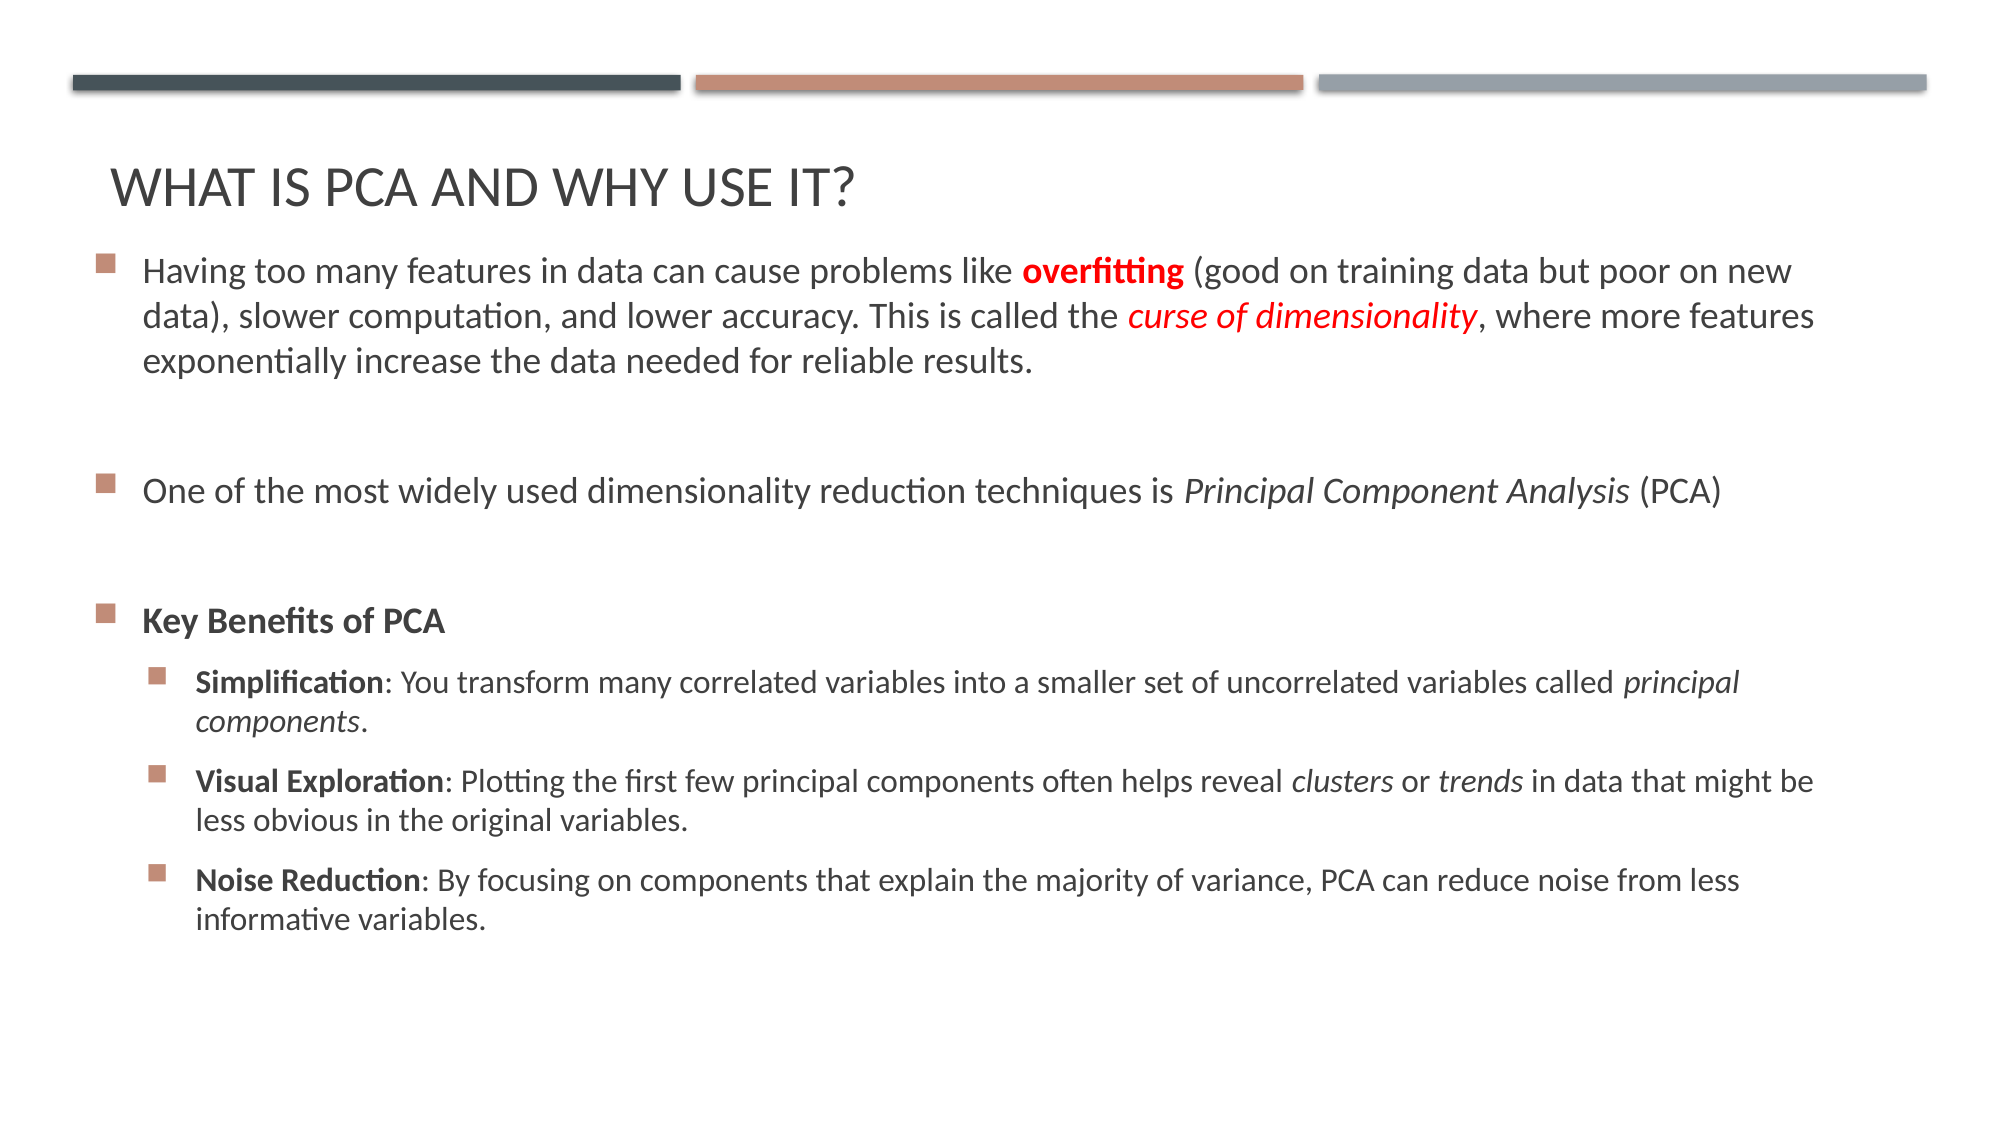

# What is PCA and Why Use It?
Having too many features in data can cause problems like overfitting (good on training data but poor on new data), slower computation, and lower accuracy. This is called the curse of dimensionality, where more features exponentially increase the data needed for reliable results.

One of the most widely used dimensionality reduction techniques is Principal Component Analysis (PCA)

Key Benefits of PCA
Simplification: You transform many correlated variables into a smaller set of uncorrelated variables called principal components.
Visual Exploration: Plotting the first few principal components often helps reveal clusters or trends in data that might be less obvious in the original variables.
Noise Reduction: By focusing on components that explain the majority of variance, PCA can reduce noise from less informative variables.